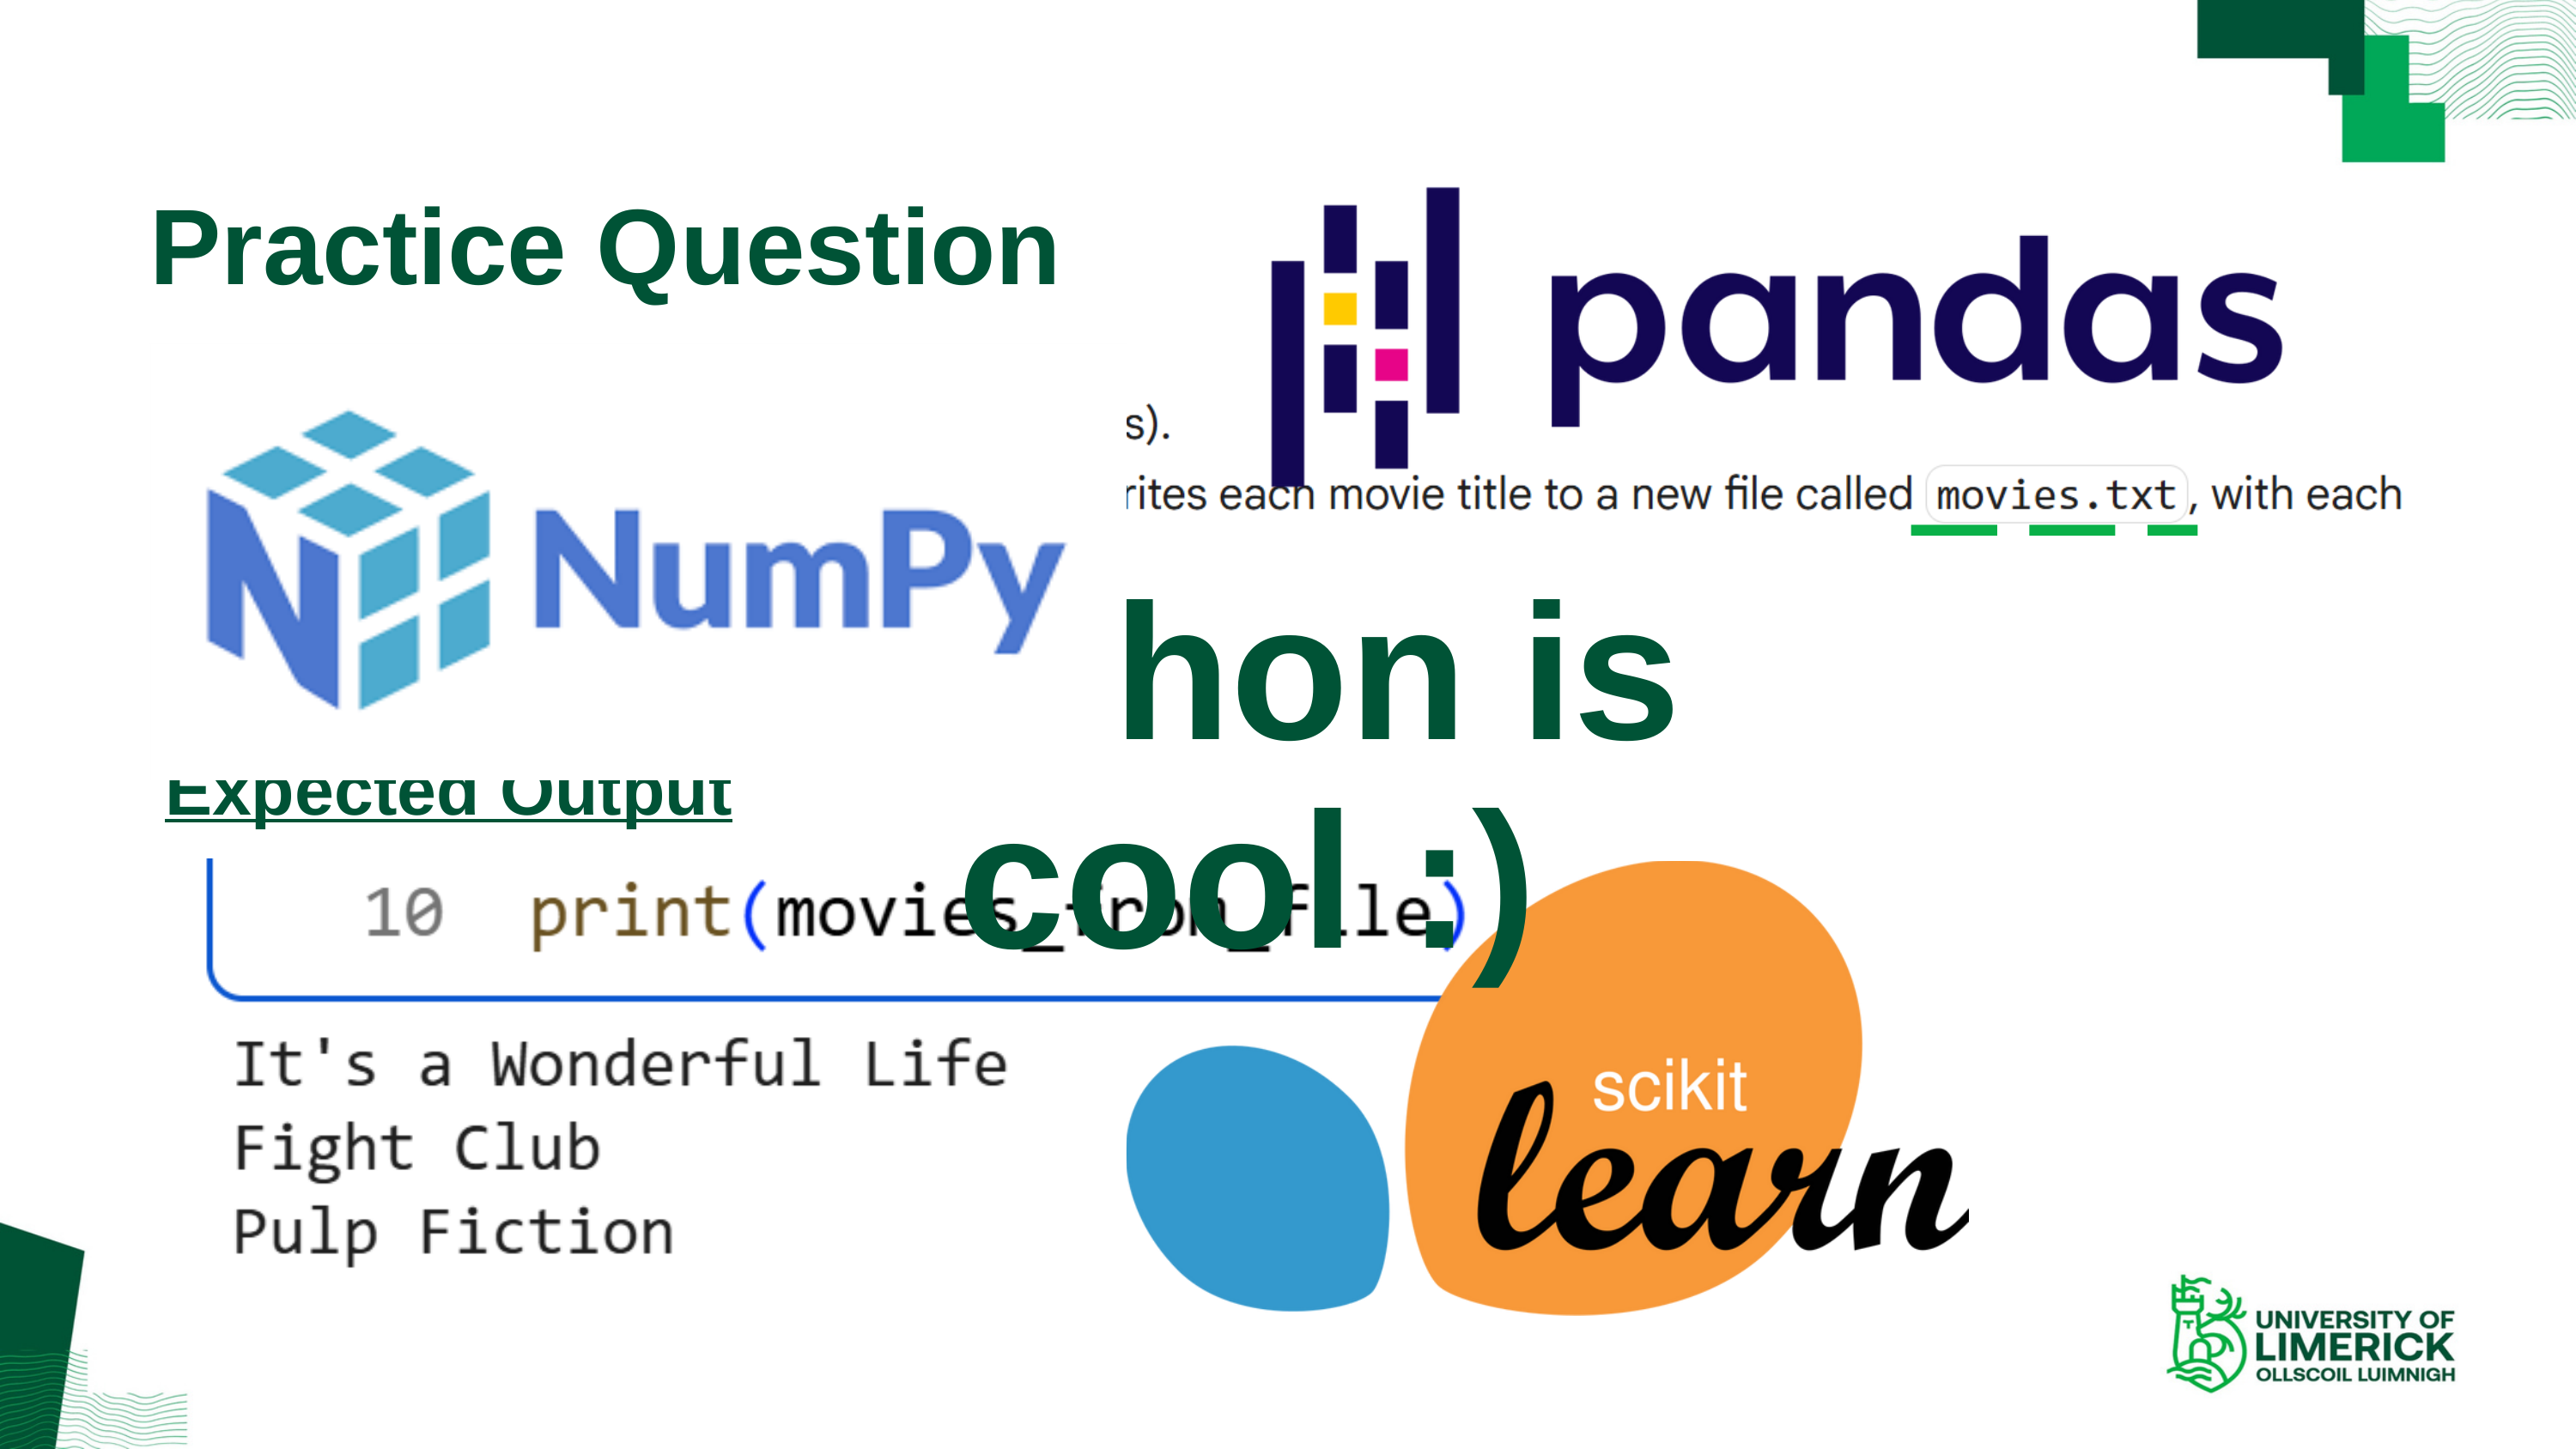

Practice Question

Python is cool :)
Expected Output